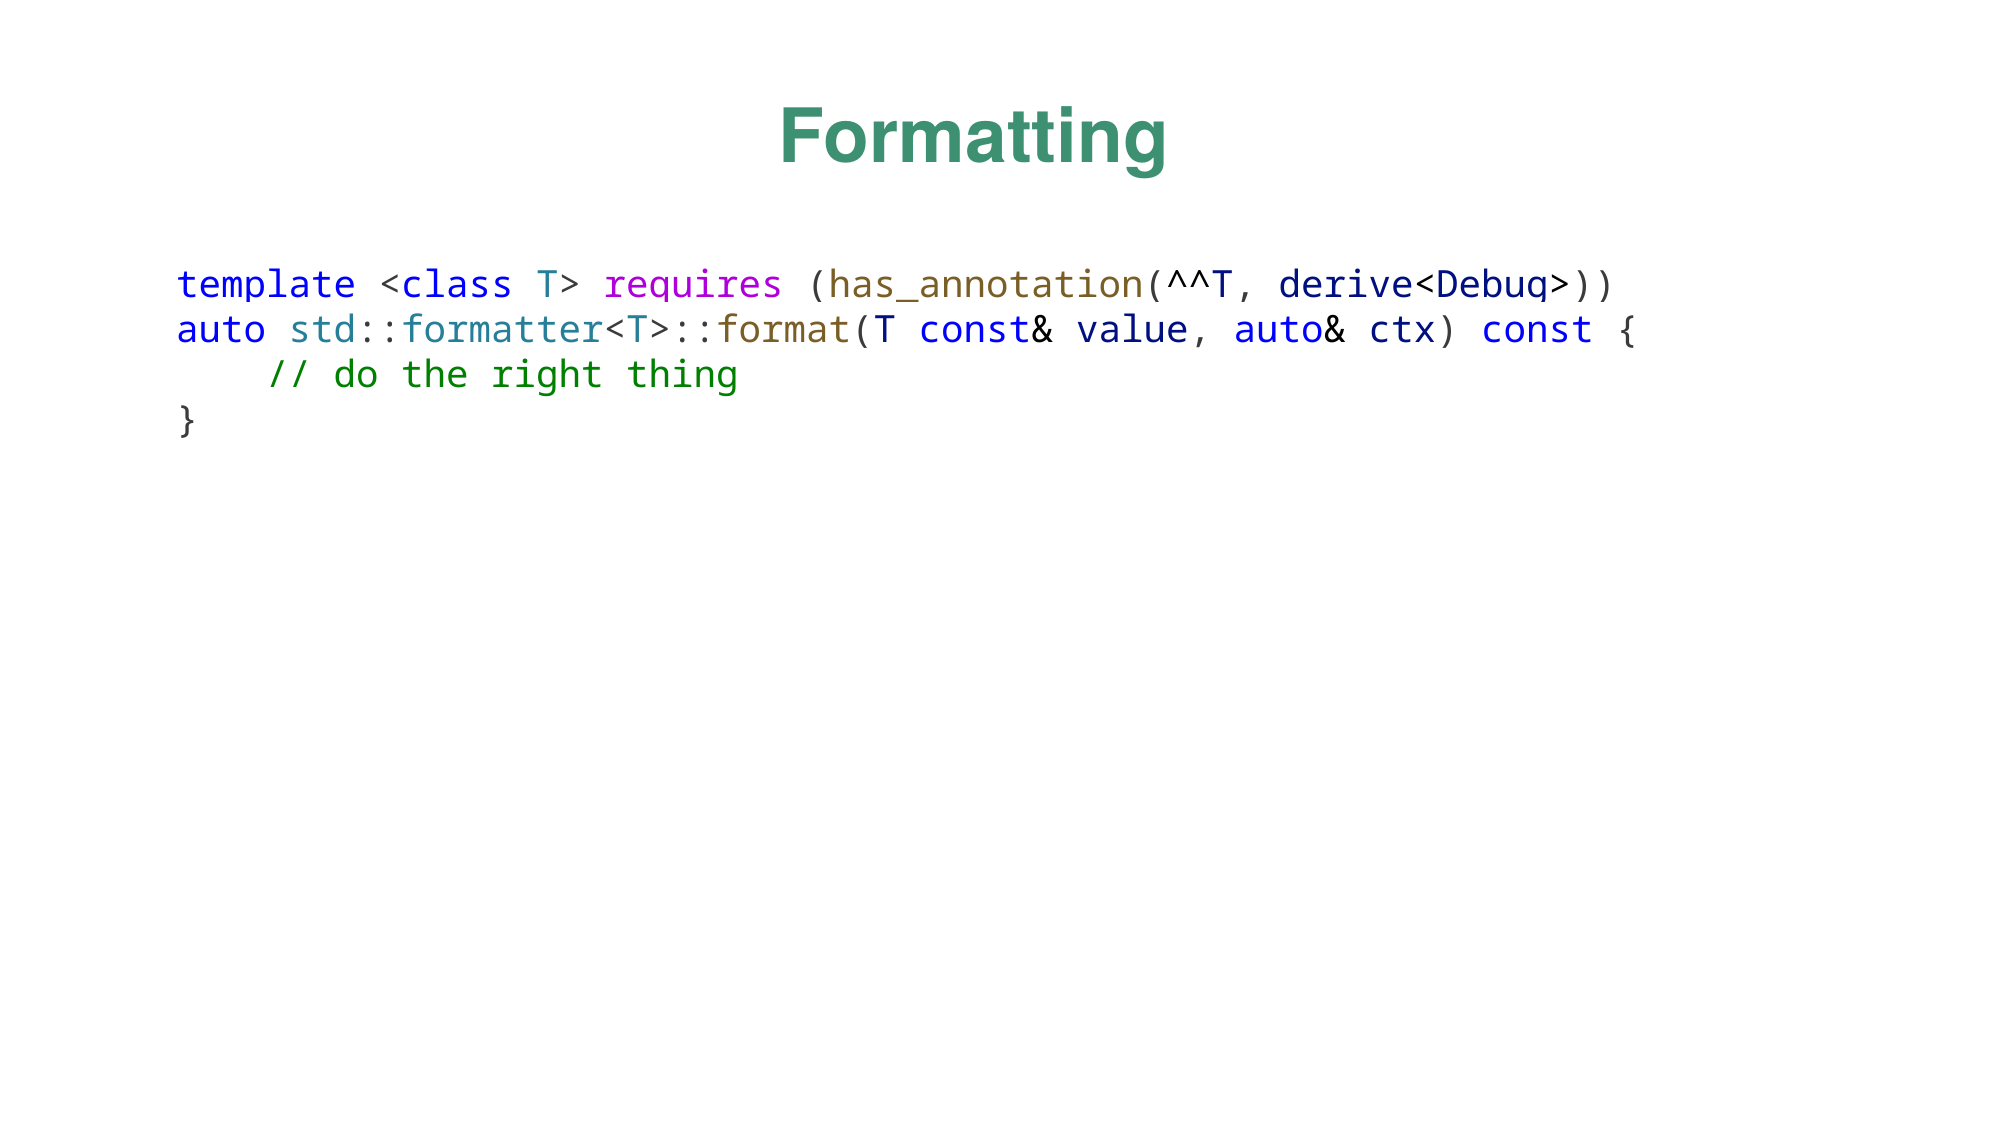

# Formatting
template <class T> requires (has_annotation(^^T, derive<Debug>))
auto std::formatter<T>::format(T const& value, auto& ctx) const {
    // do the right thing
}